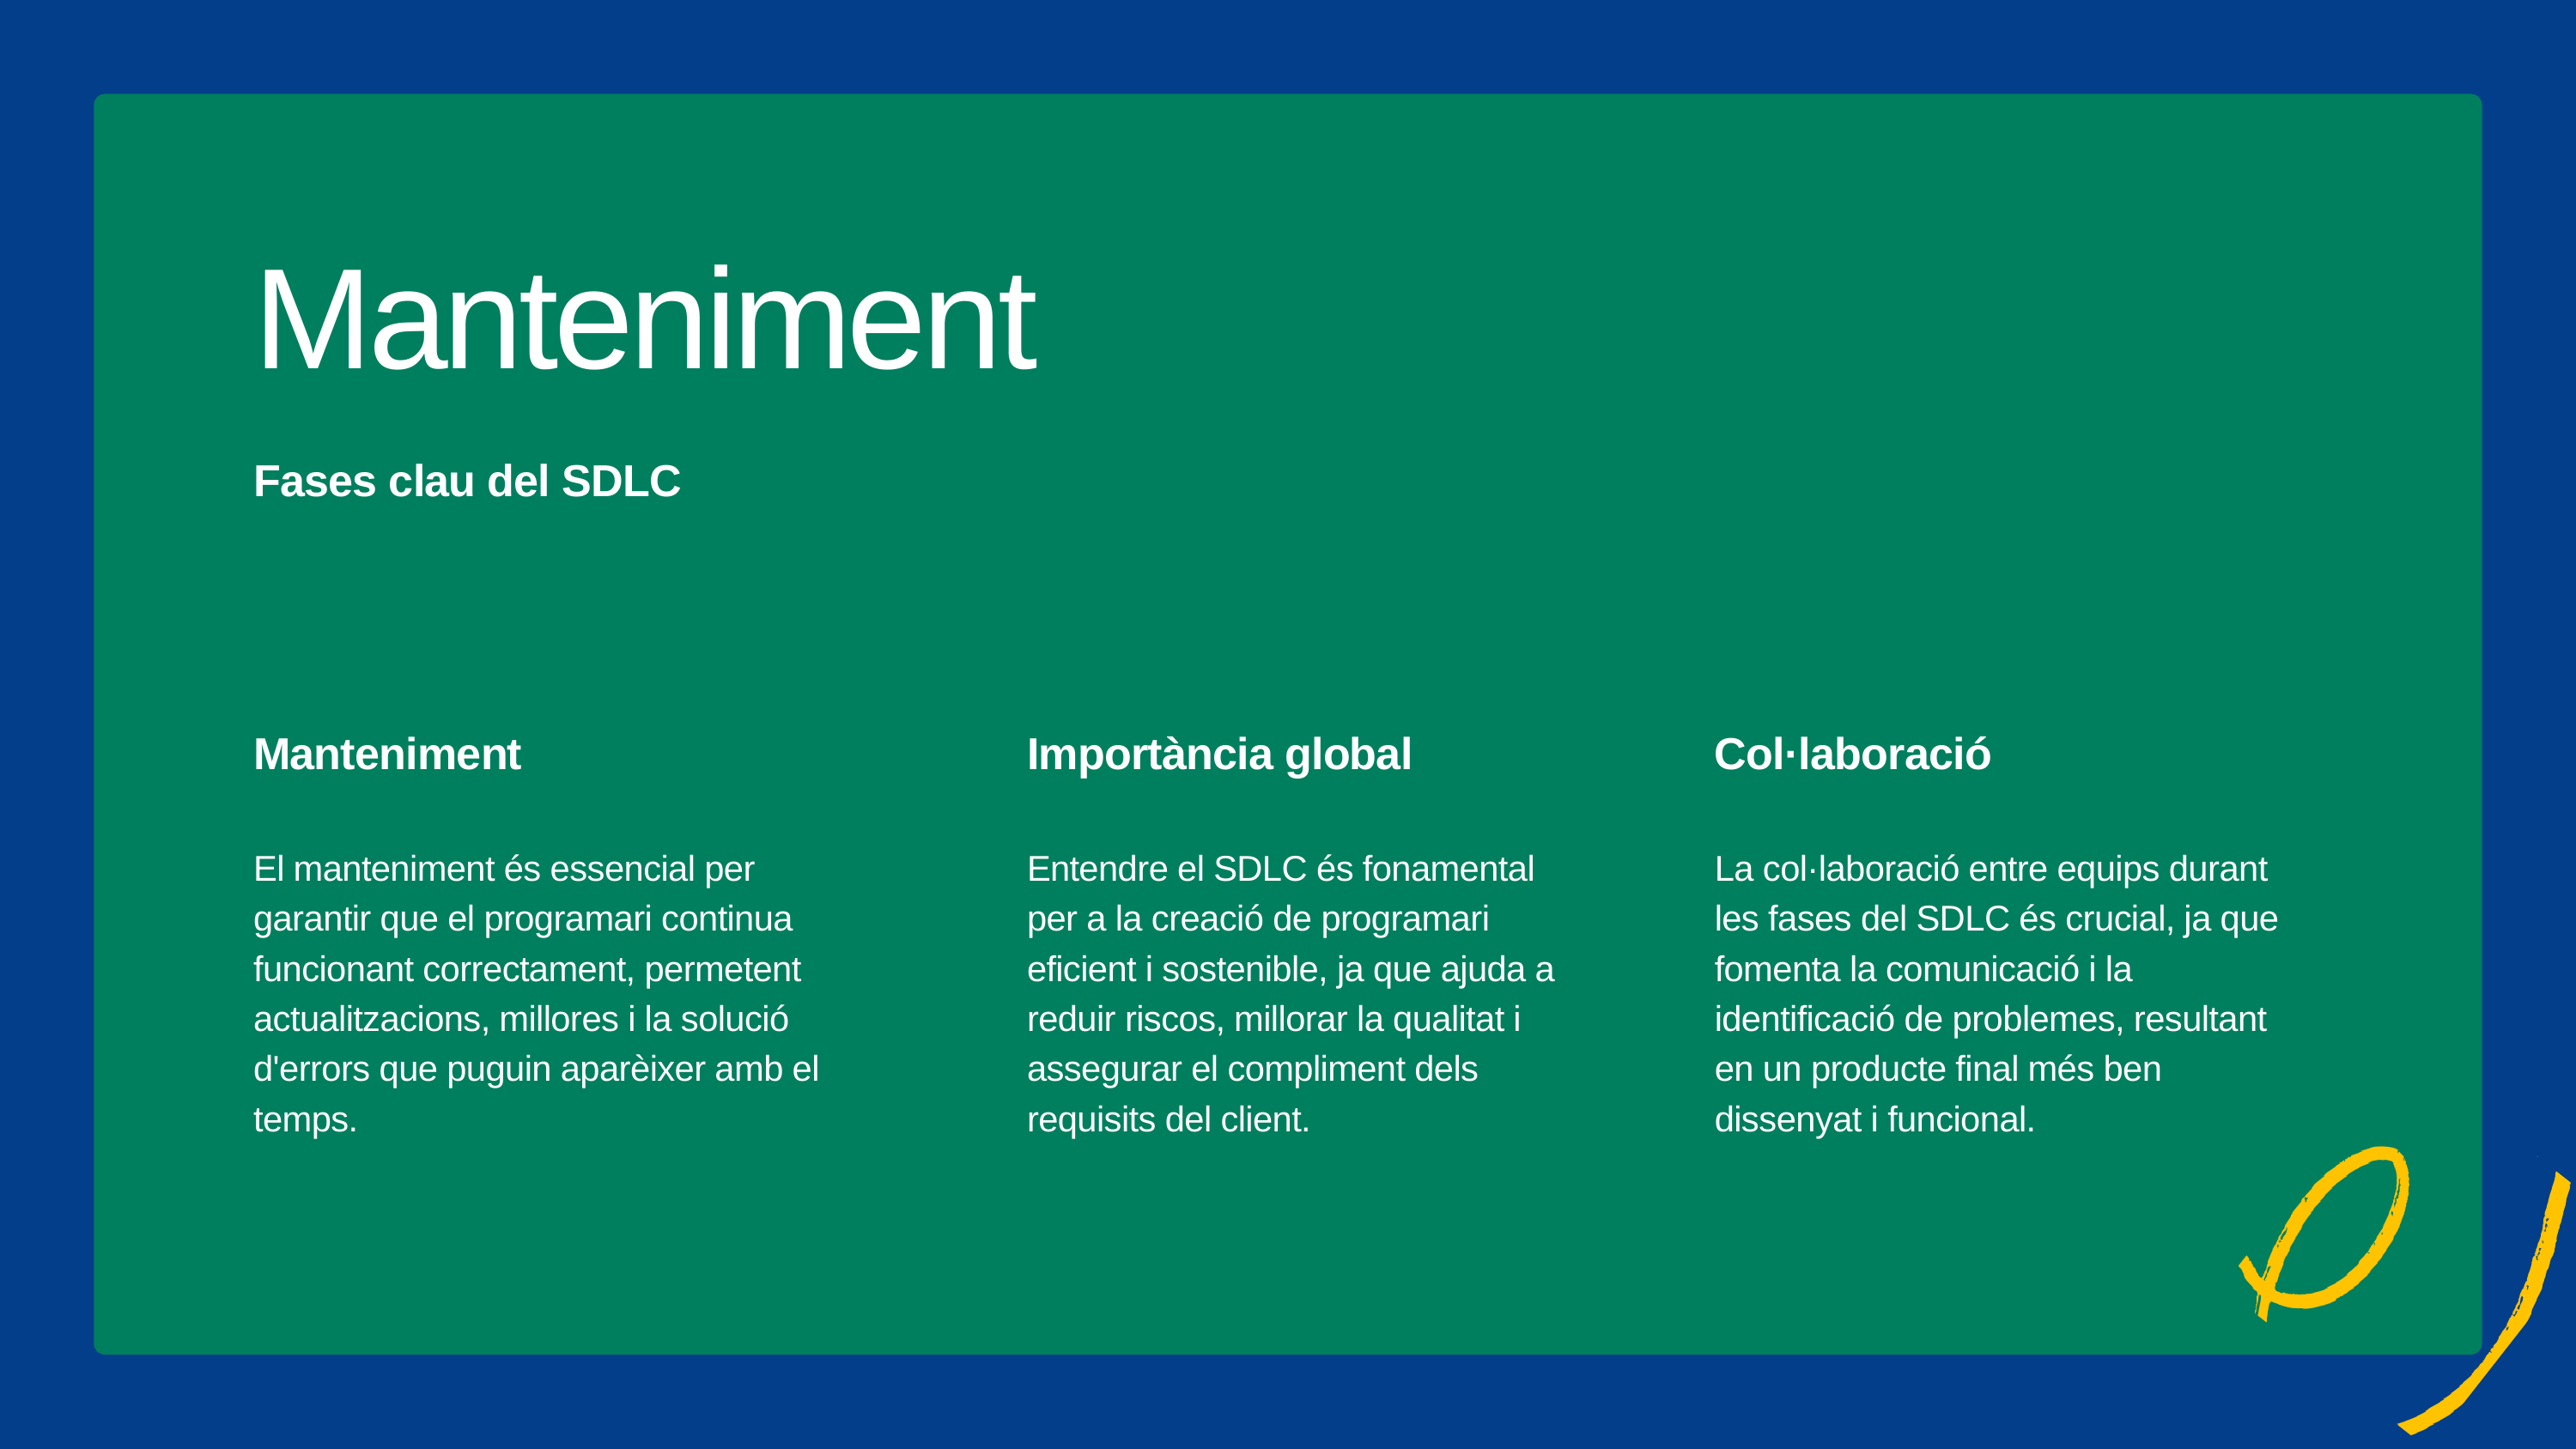

Manteniment
Fases clau del SDLC
Manteniment
El manteniment és essencial per garantir que el programari continua funcionant correctament, permetent actualitzacions, millores i la solució d'errors que puguin aparèixer amb el temps.
Importància global
Entendre el SDLC és fonamental per a la creació de programari eficient i sostenible, ja que ajuda a reduir riscos, millorar la qualitat i assegurar el compliment dels requisits del client.
Col·laboració
La col·laboració entre equips durant les fases del SDLC és crucial, ja que fomenta la comunicació i la identificació de problemes, resultant en un producte final més ben dissenyat i funcional.

18